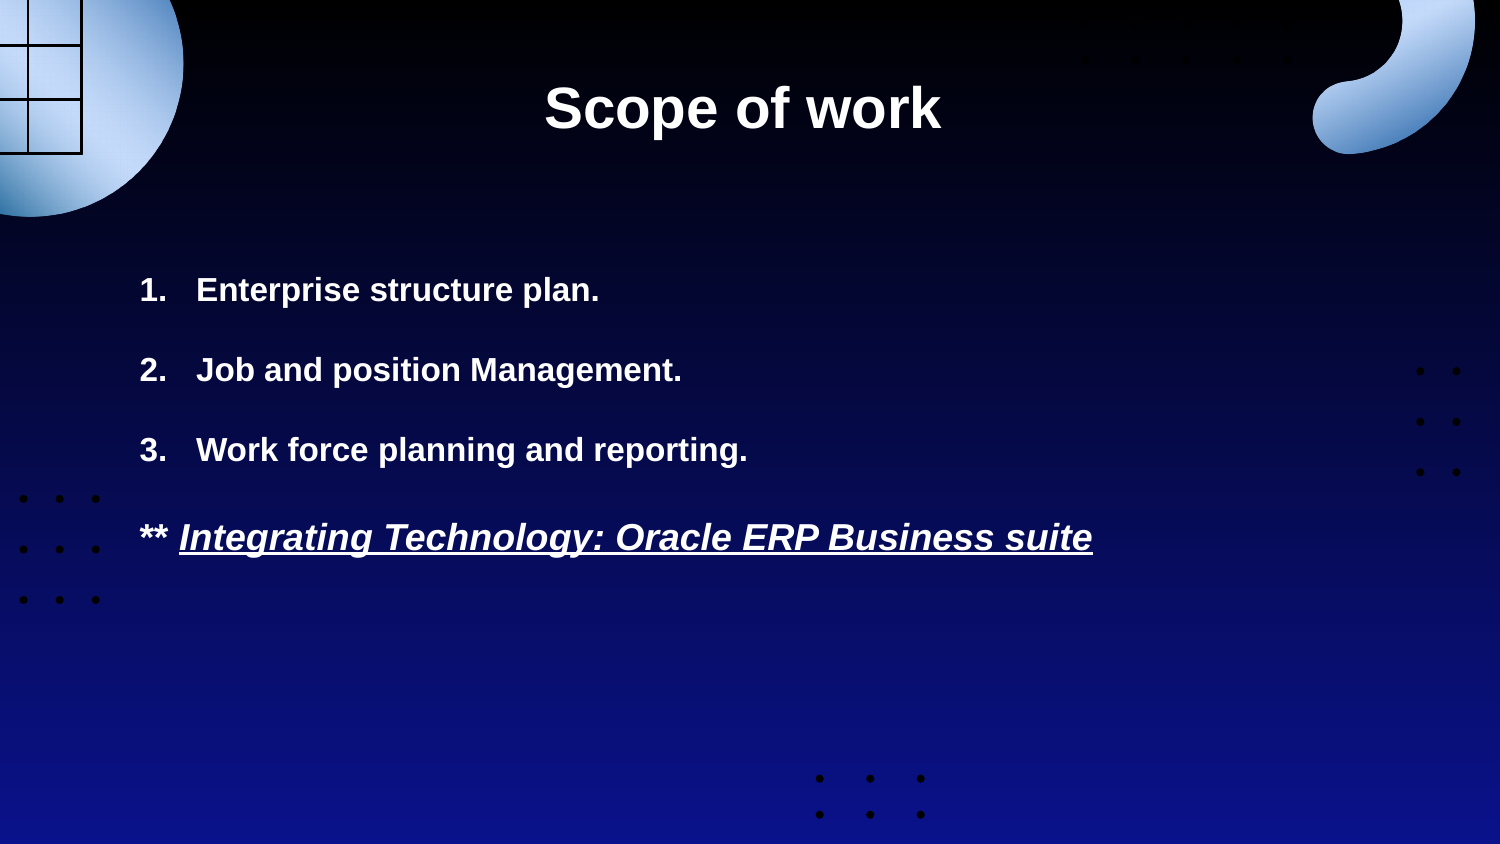

# Scope of work
Enterprise structure plan.
Job and position Management.
Work force planning and reporting.
** Integrating Technology: Oracle ERP Business suite